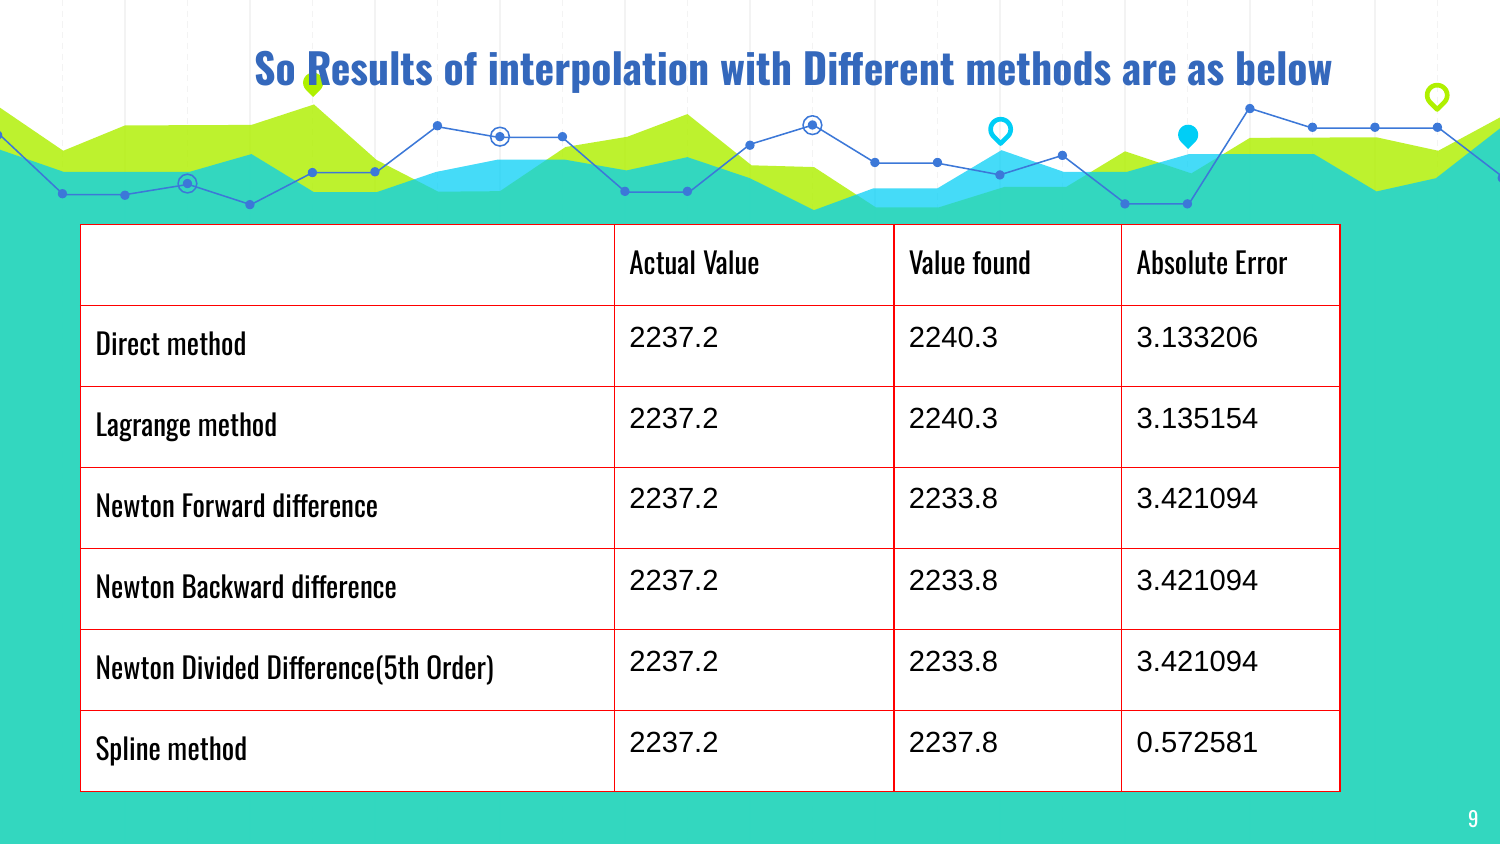

So Results of interpolation with Different methods are as below
|  | Actual Value | Value found | Absolute Error |
| --- | --- | --- | --- |
| Direct method | 2237.2 | 2240.3 | 3.133206 |
| Lagrange method | 2237.2 | 2240.3 | 3.135154 |
| Newton Forward difference | 2237.2 | 2233.8 | 3.421094 |
| Newton Backward difference | 2237.2 | 2233.8 | 3.421094 |
| Newton Divided Difference(5th Order) | 2237.2 | 2233.8 | 3.421094 |
| Spline method | 2237.2 | 2237.8 | 0.572581 |
9